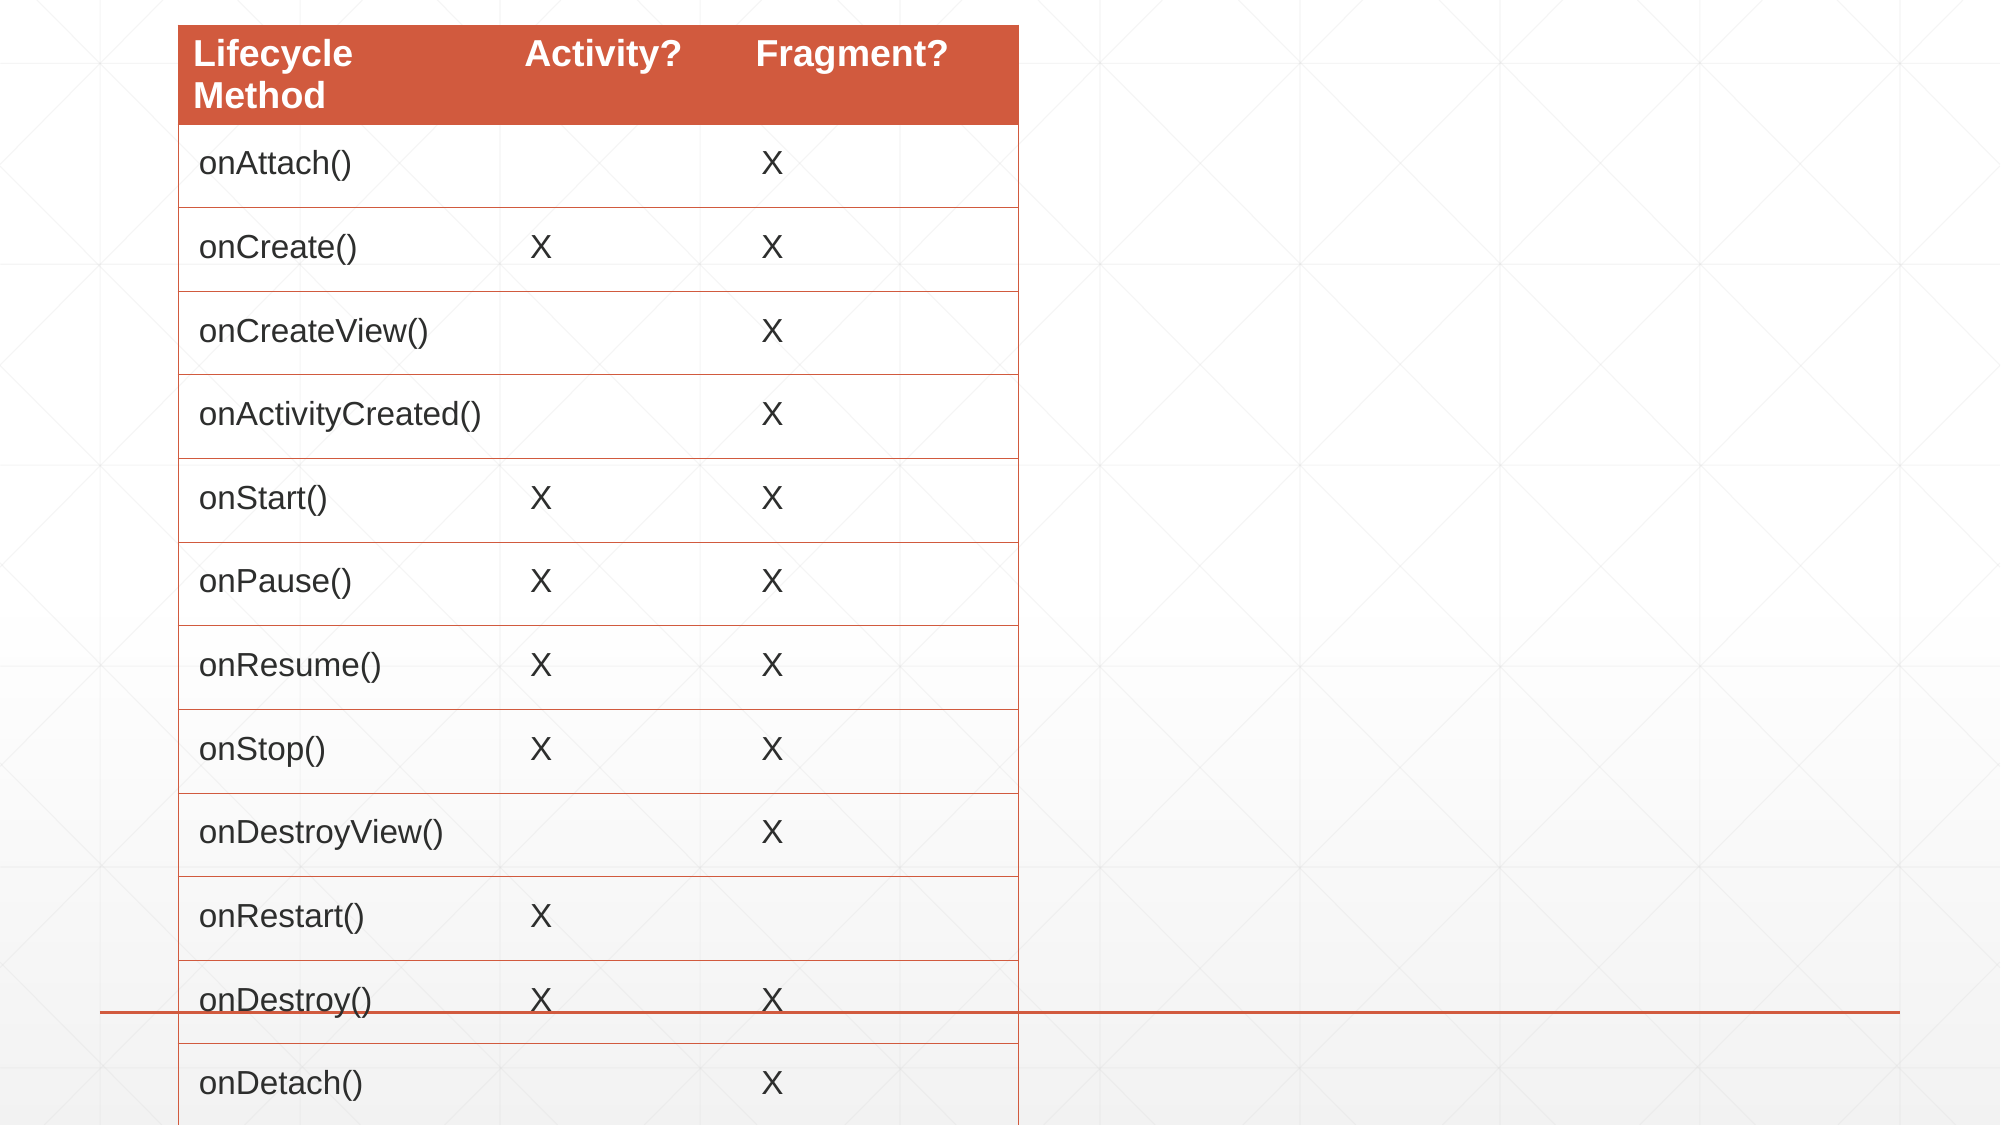

| Lifecycle Method | Activity? | Fragment? |
| --- | --- | --- |
| onAttach() |  | X |
| onCreate() | X | X |
| onCreateView() |  | X |
| onActivityCreated() |  | X |
| onStart() | X | X |
| onPause() | X | X |
| onResume() | X | X |
| onStop() | X | X |
| onDestroyView() |  | X |
| onRestart() | X |  |
| onDestroy() | X | X |
| onDetach() |  | X |